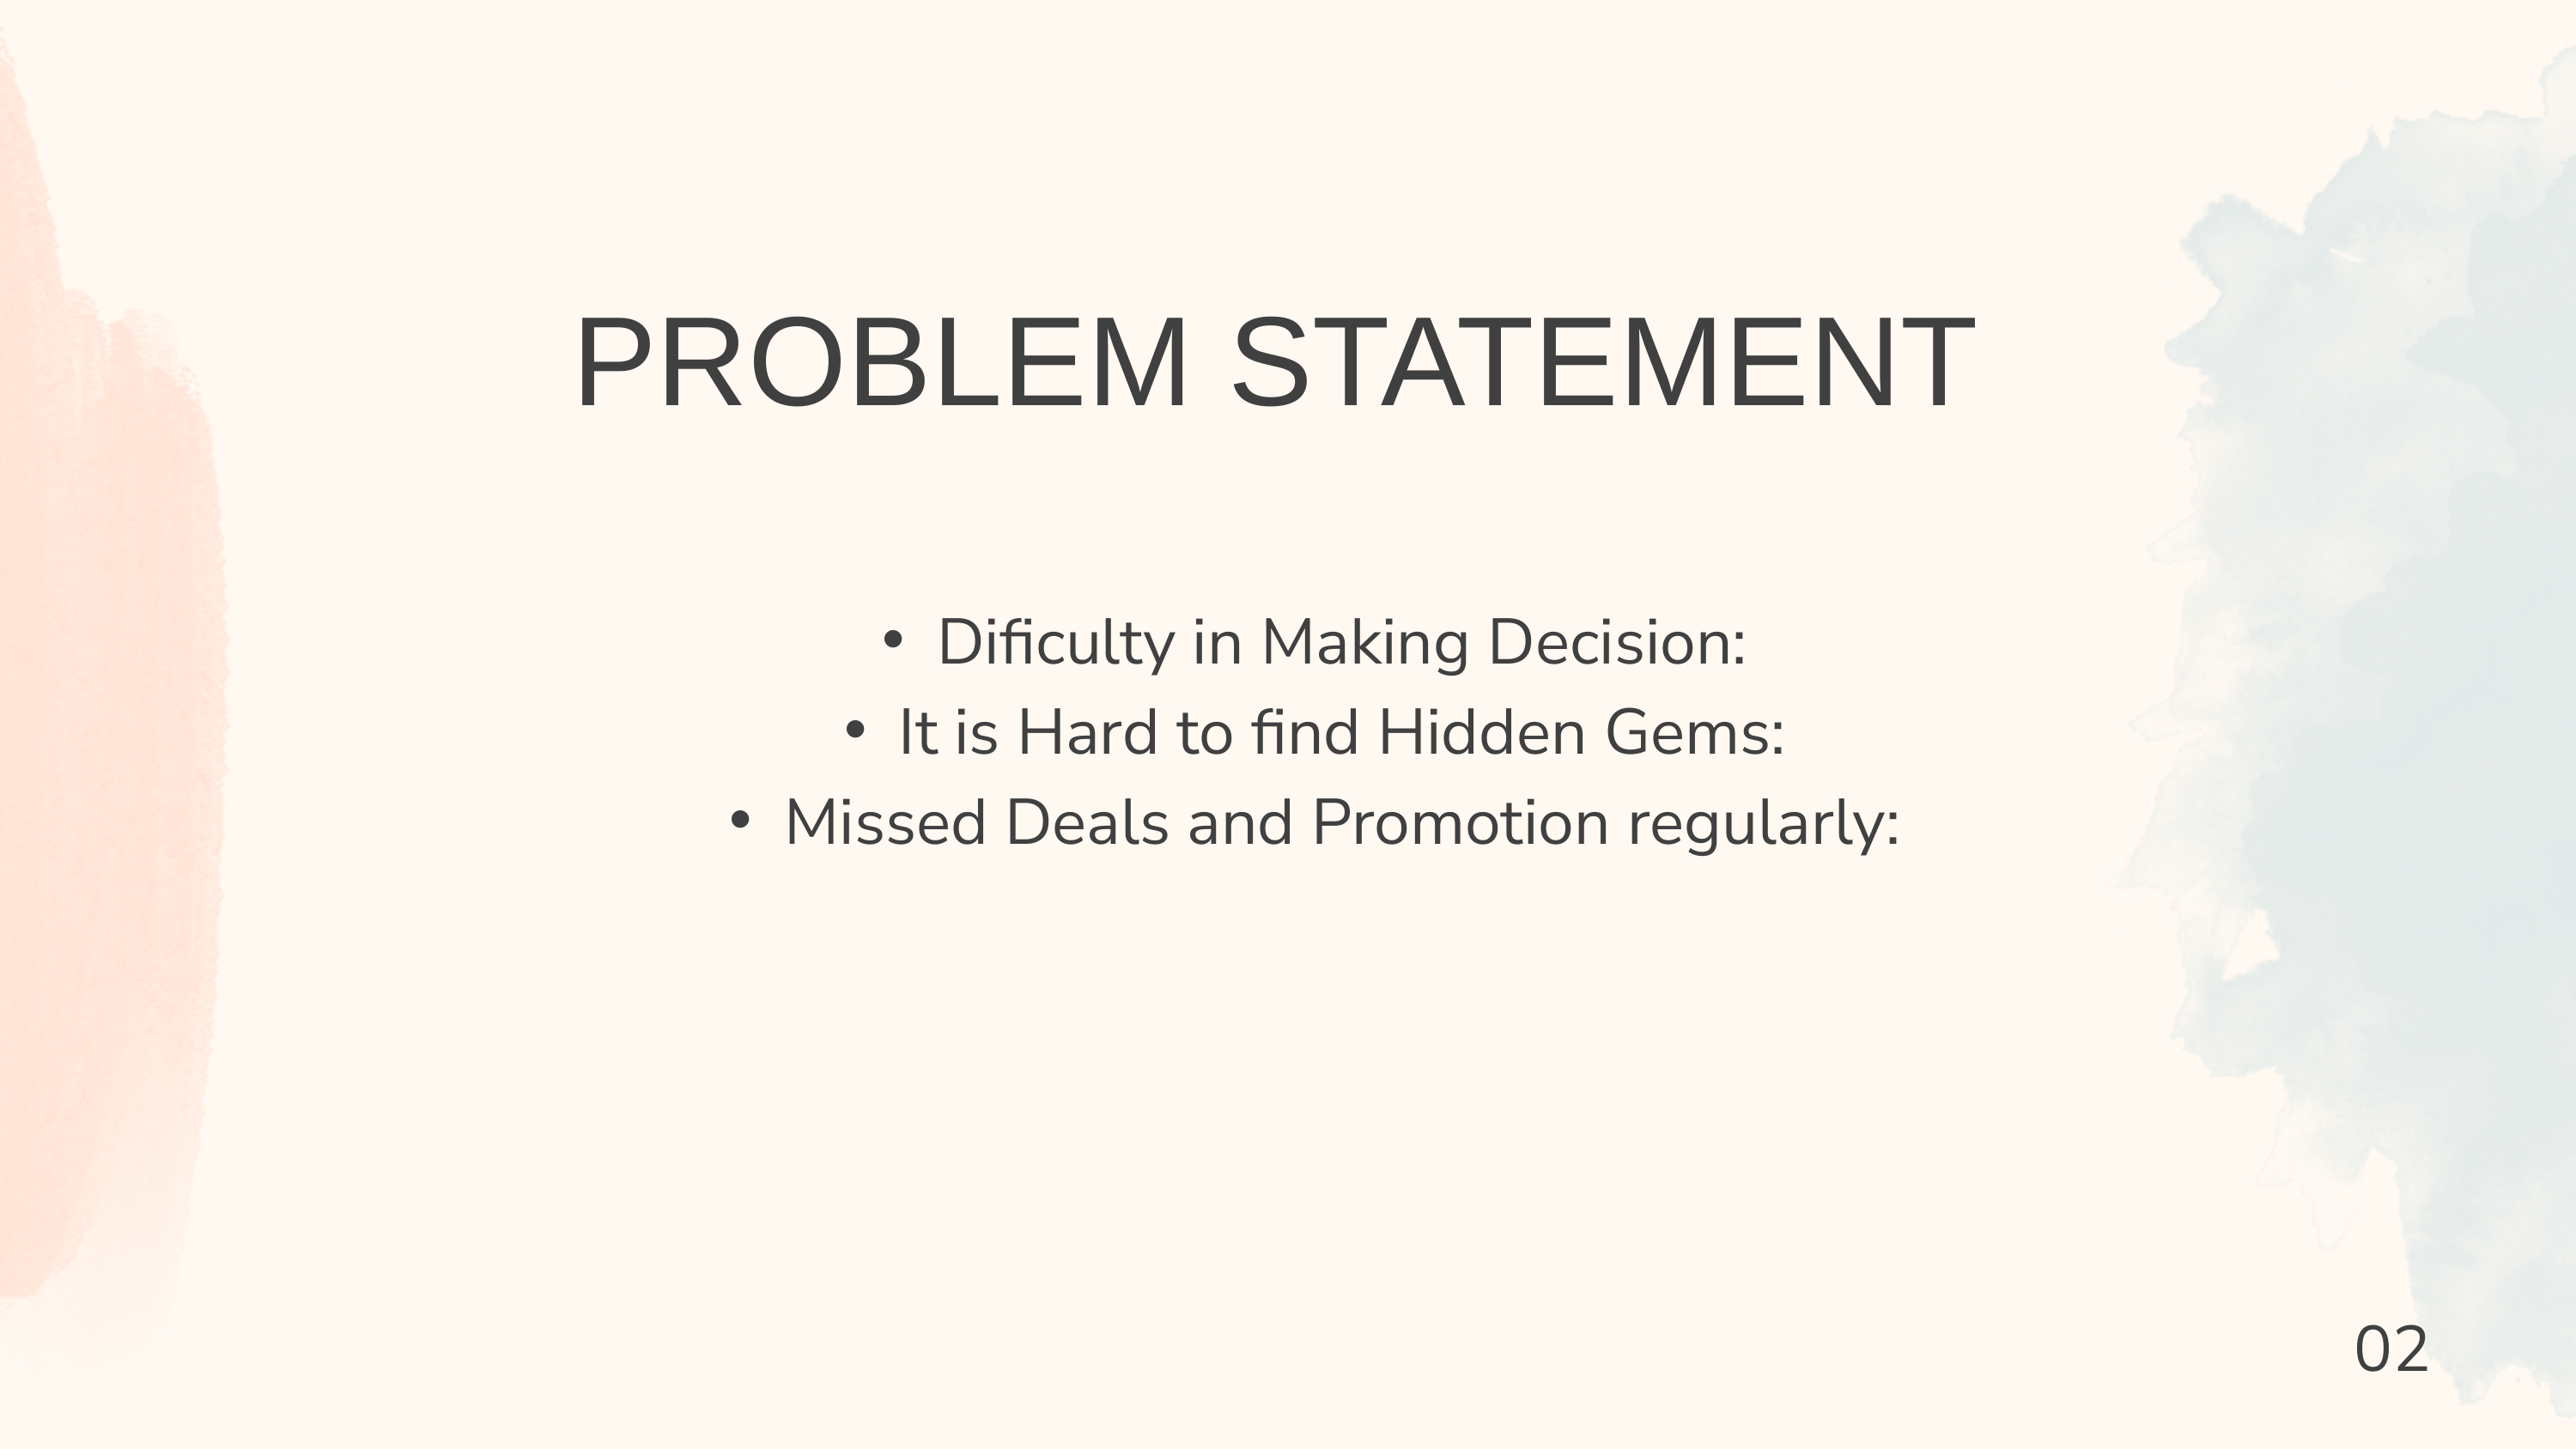

PROBLEM STATEMENT

Dificulty in Making Decision:
It is Hard to find Hidden Gems:
Missed Deals and Promotion regularly:
02